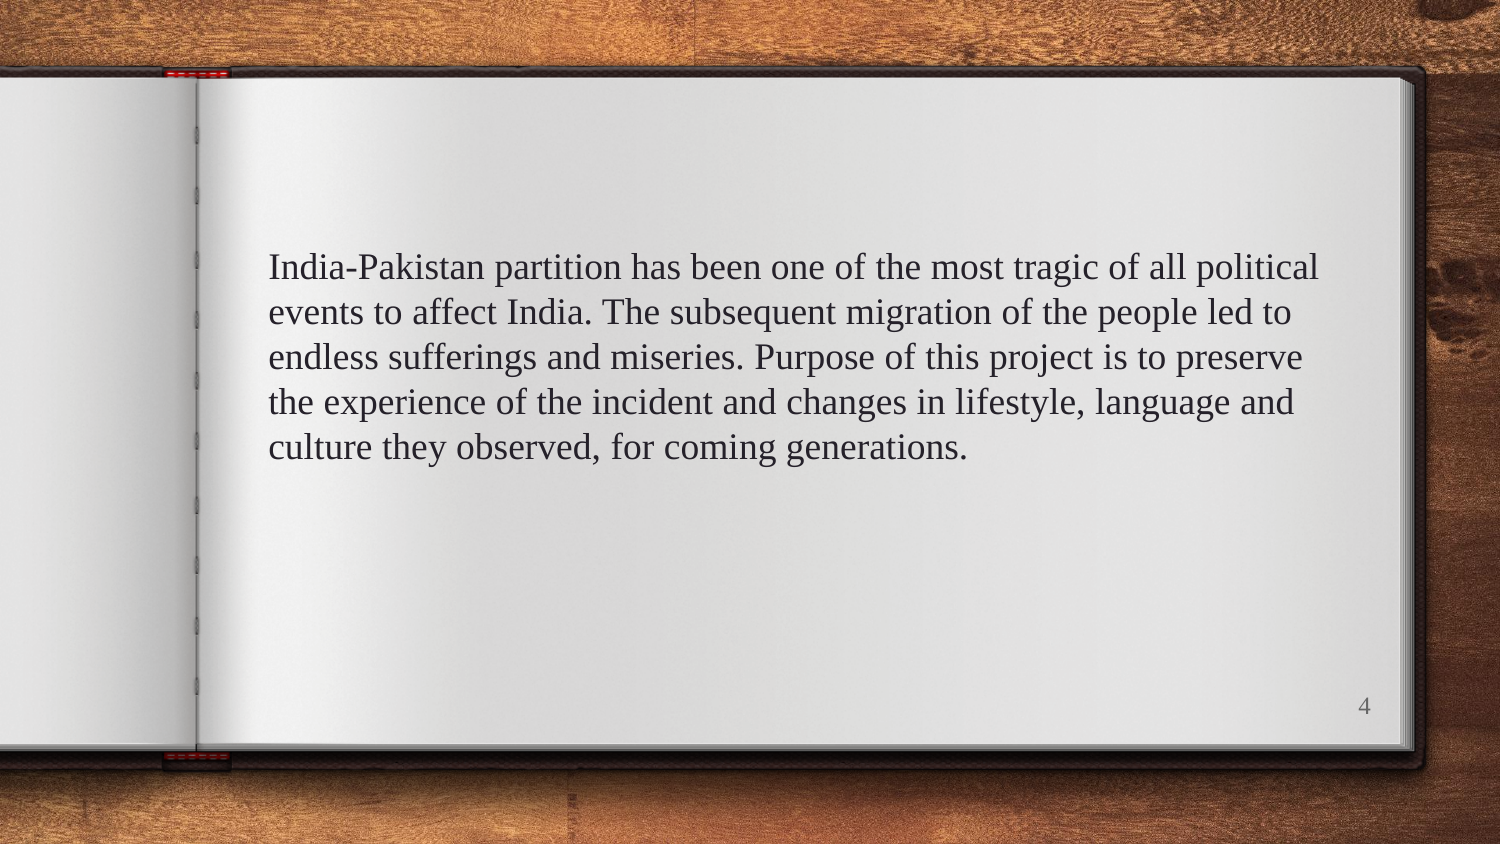

India-Pakistan partition has been one of the most tragic of all political events to affect India. The subsequent migration of the people led to endless sufferings and miseries. Purpose of this project is to preserve the experience of the incident and changes in lifestyle, language and culture they observed, for coming generations.
4